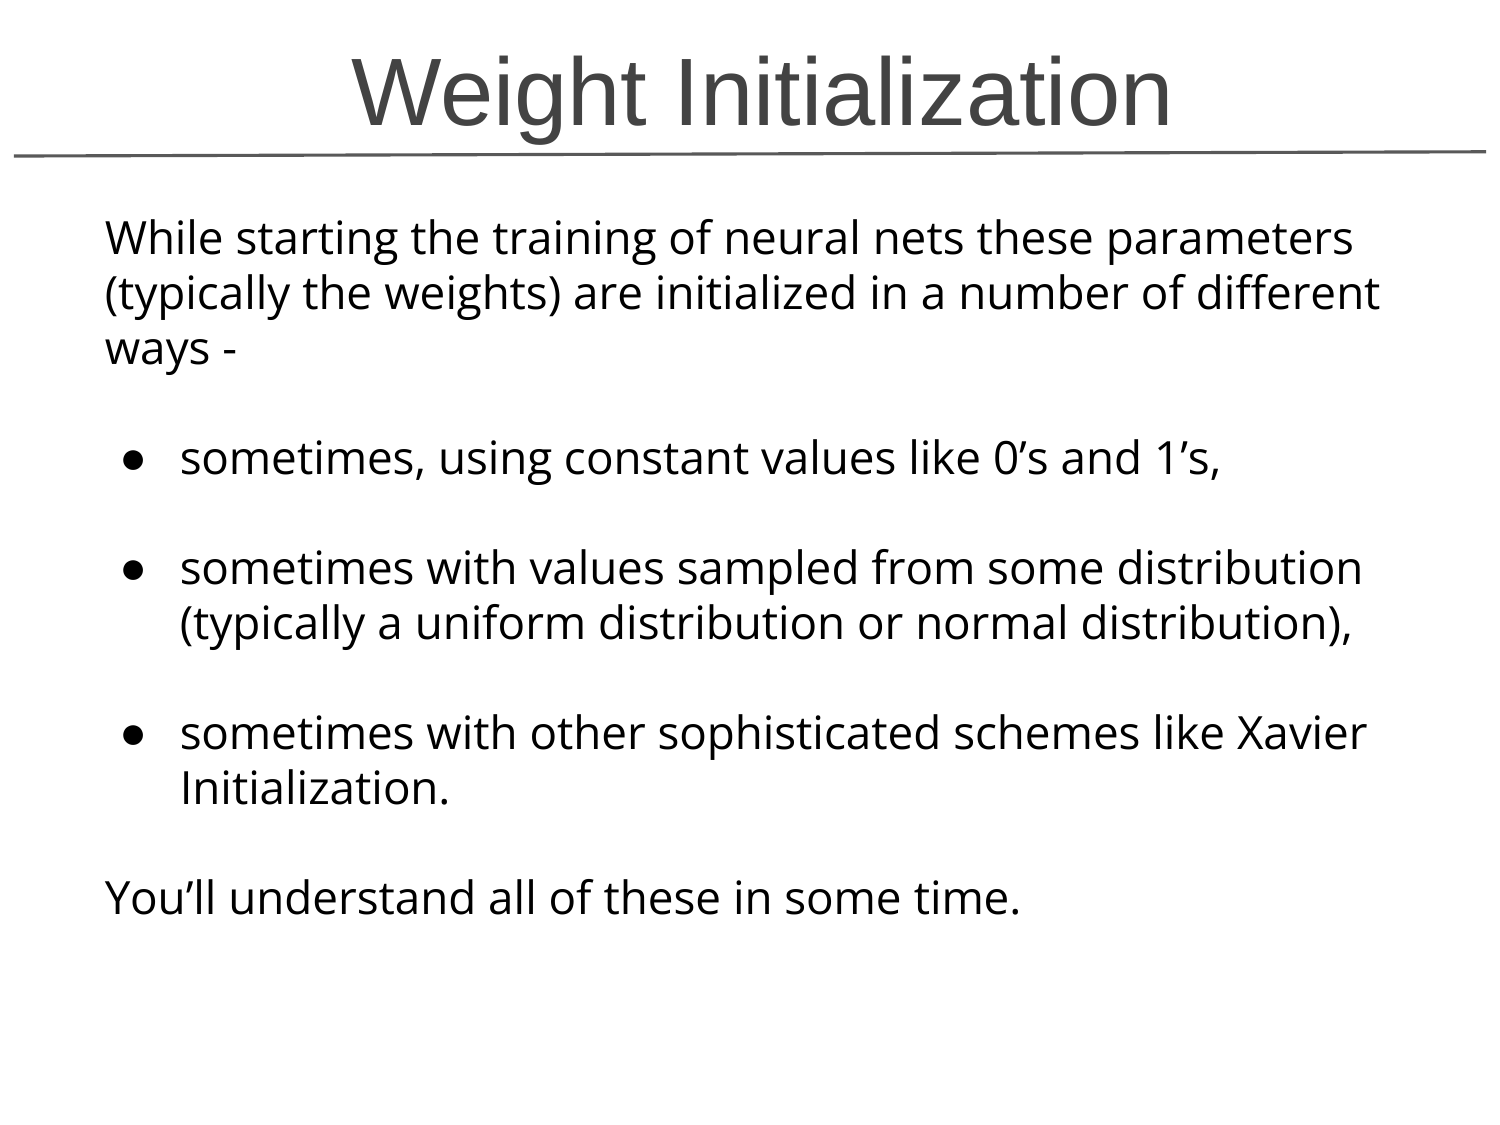

Weight Initialization
While starting the training of neural nets these parameters (typically the weights) are initialized in a number of different ways -

sometimes, using constant values like 0’s and 1’s,

sometimes with values sampled from some distribution (typically a uniform distribution or normal distribution),

sometimes with other sophisticated schemes like Xavier Initialization.

You’ll understand all of these in some time.